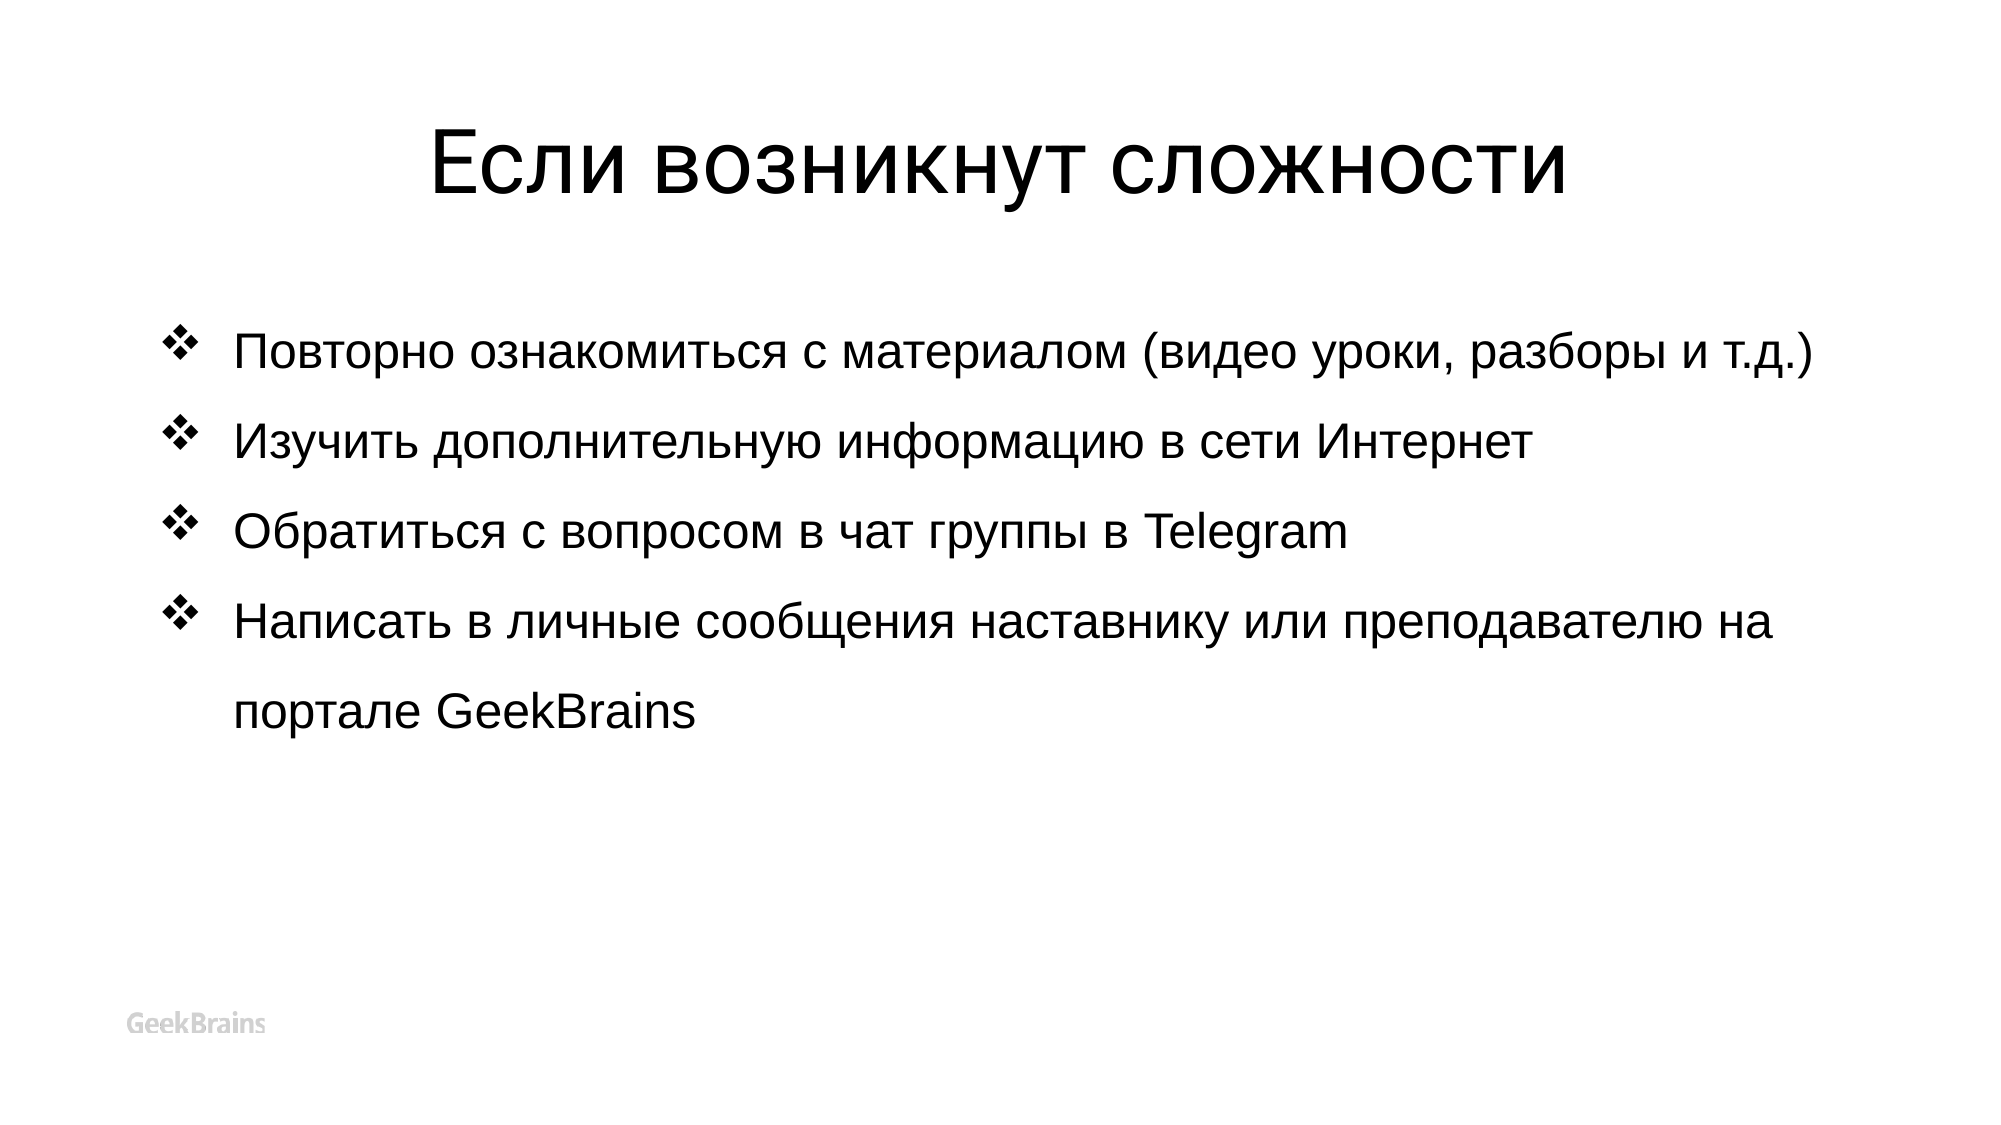

Если возникнут сложности
Повторно ознакомиться с материалом (видео уроки, разборы и т.д.)
Изучить дополнительную информацию в сети Интернет
Обратиться с вопросом в чат группы в Telegram
Написать в личные сообщения наставнику или преподавателю на портале GeekBrains